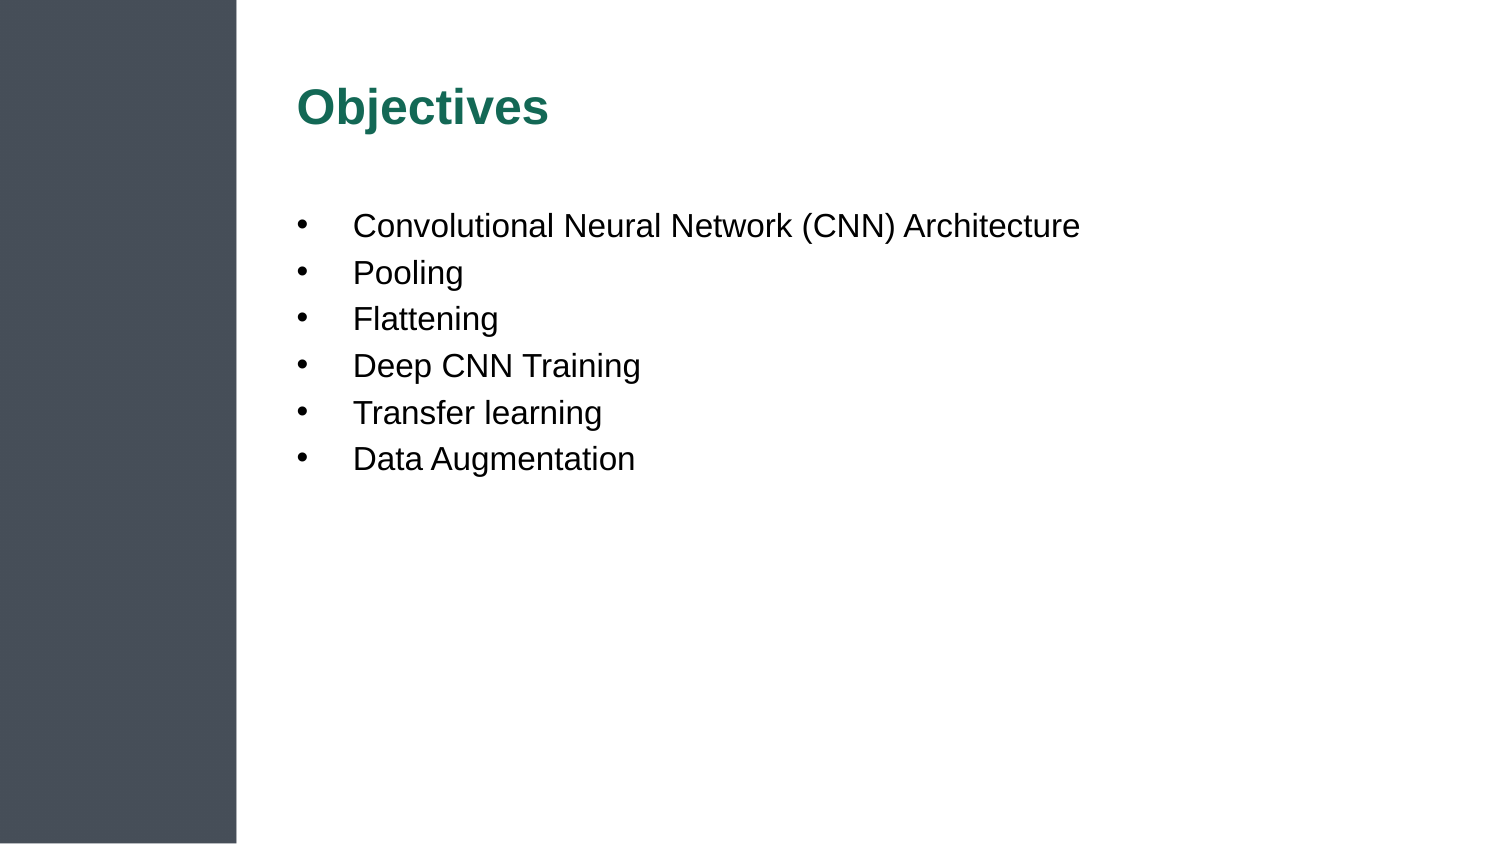

# Objectives
Convolutional Neural Network (CNN) Architecture
Pooling
Flattening
Deep CNN Training
Transfer learning
Data Augmentation